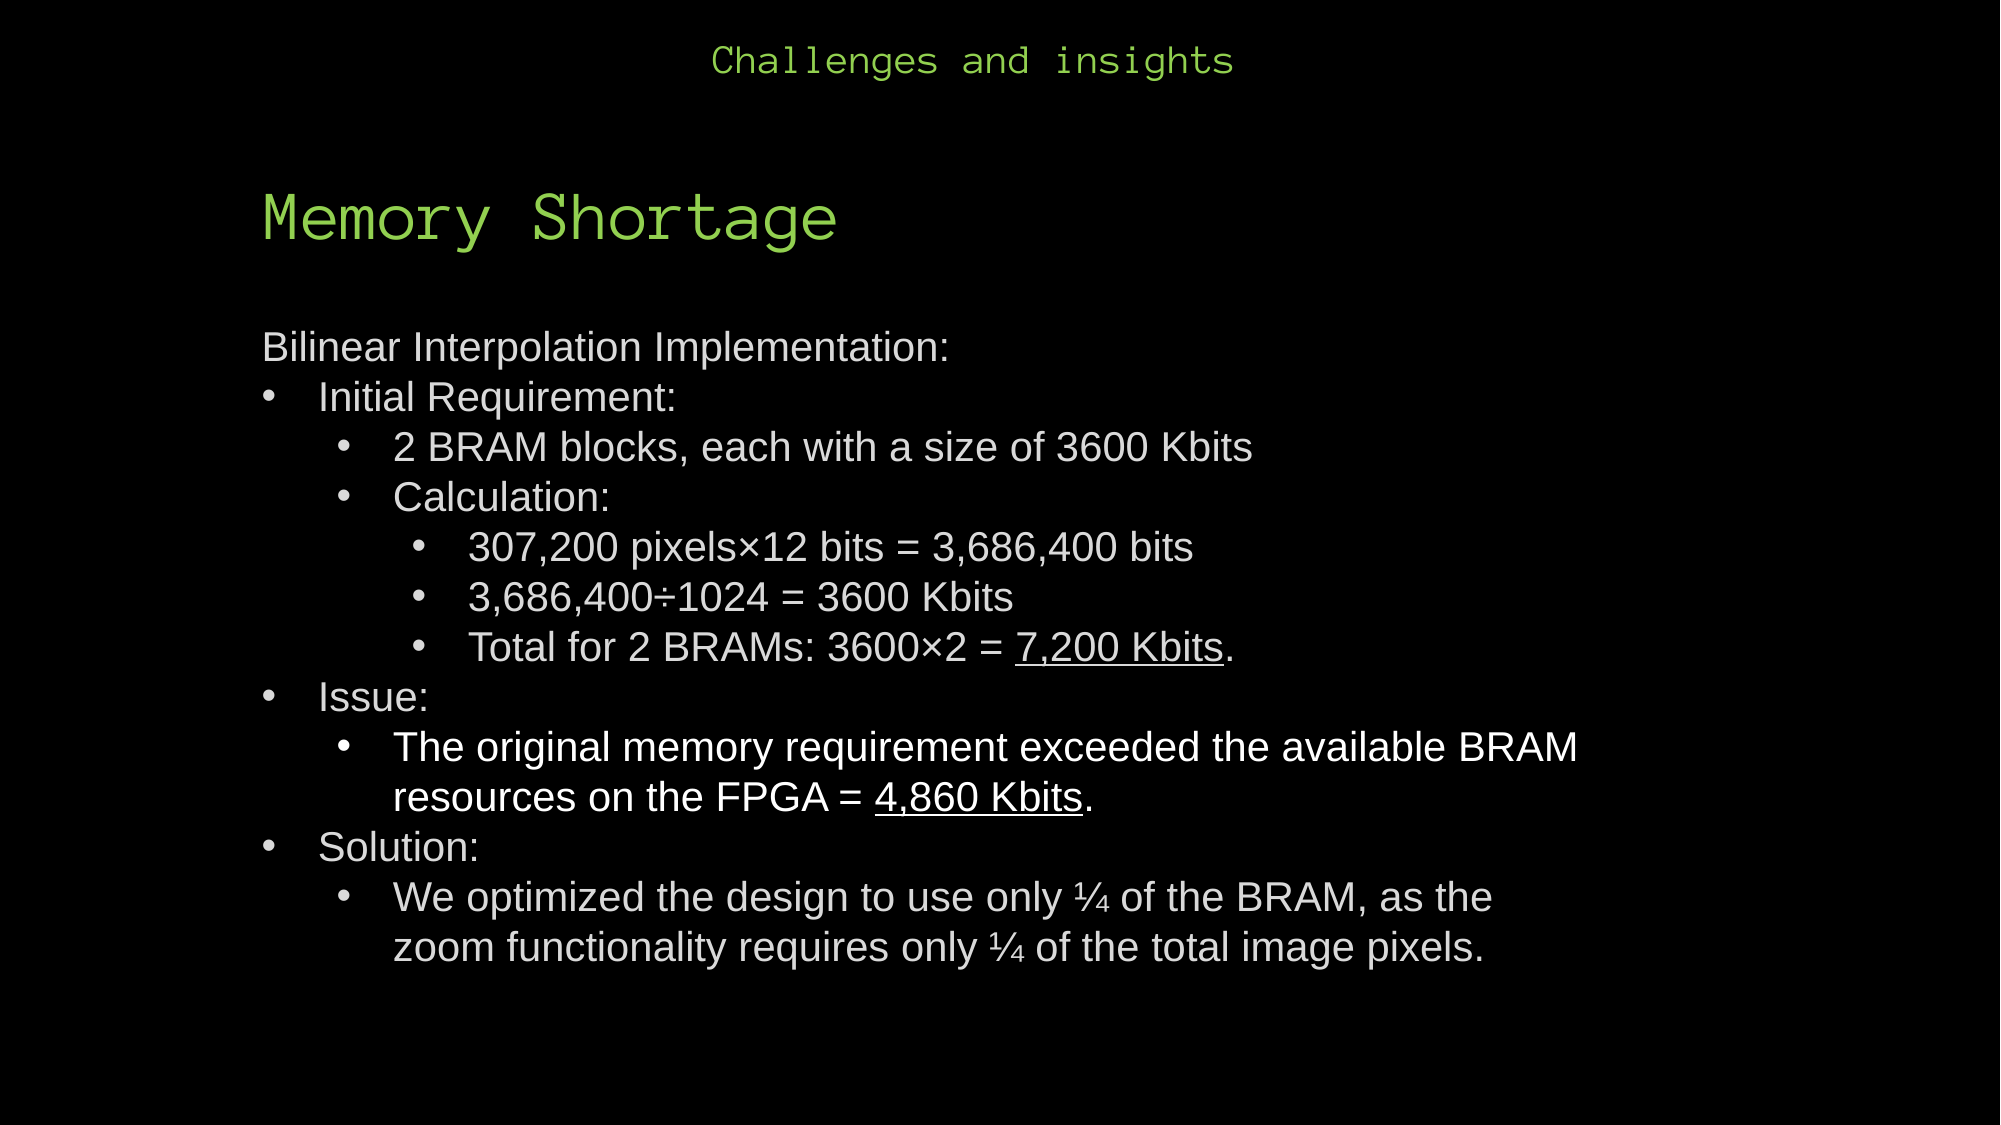

Challenges and insights
# Memory Shortage

Bilinear Interpolation Implementation:
Initial Requirement:
2 BRAM blocks, each with a size of 3600 Kbits
Calculation:
307,200 pixels×12 bits = 3,686,400 bits
3,686,400÷1024 = 3600 Kbits
Total for 2 BRAMs: 3600×2 = 7,200 Kbits.
Issue:
The original memory requirement exceeded the available BRAM resources on the FPGA = 4,860 Kbits.
Solution:
We optimized the design to use only ¼ of the BRAM, as the zoom functionality requires only ¼ of the total image pixels.